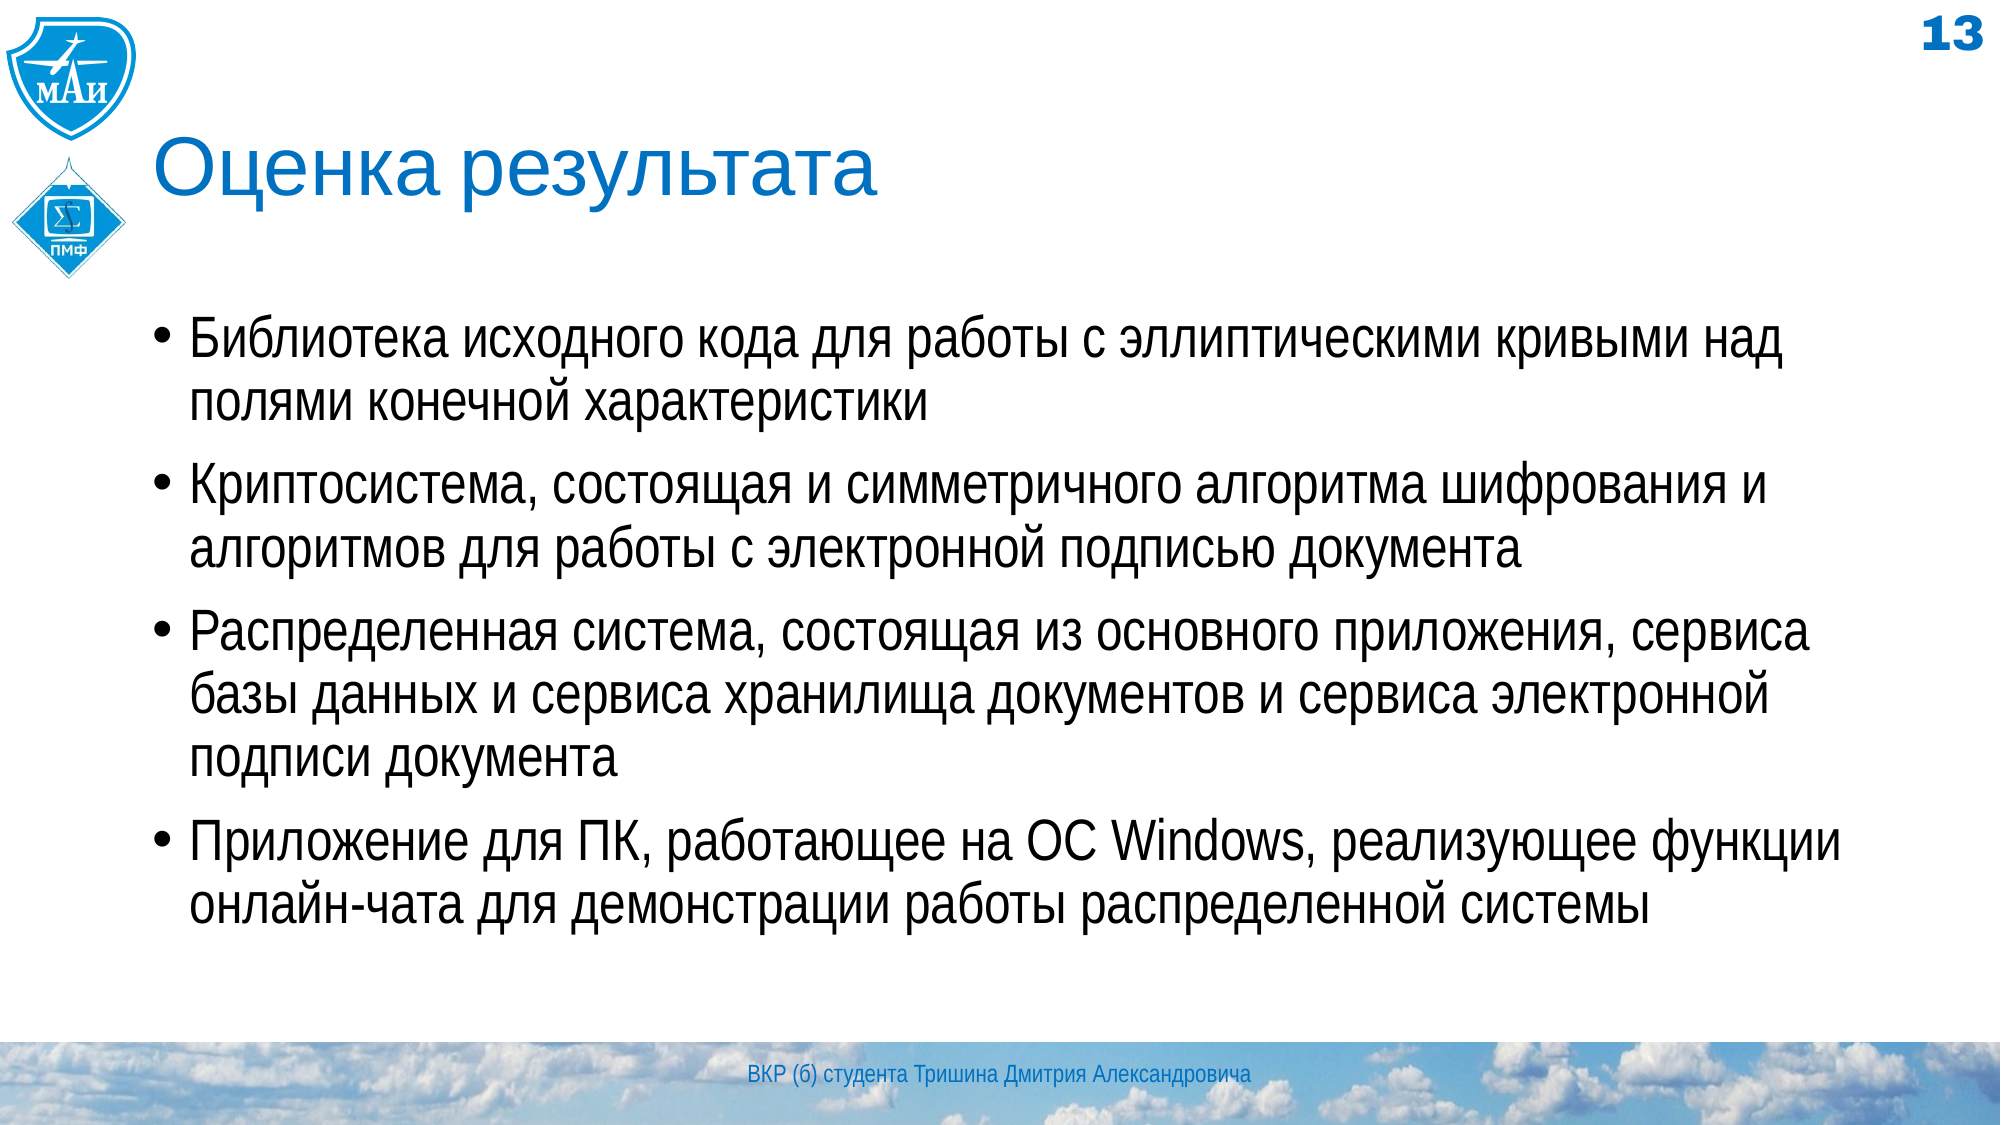

13
# Оценка результата
Библиотека исходного кода для работы с эллиптическими кривыми над полями конечной характеристики
Криптосистема, состоящая и симметричного алгоритма шифрования и алгоритмов для работы с электронной подписью документа
Распределенная система, состоящая из основного приложения, сервиса базы данных и сервиса хранилища документов и сервиса электронной подписи документа
Приложение для ПК, работающее на ОС Windows, реализующее функции онлайн-чата для демонстрации работы распределенной системы

ВКР (б) студента Тришина Дмитрия Александровича